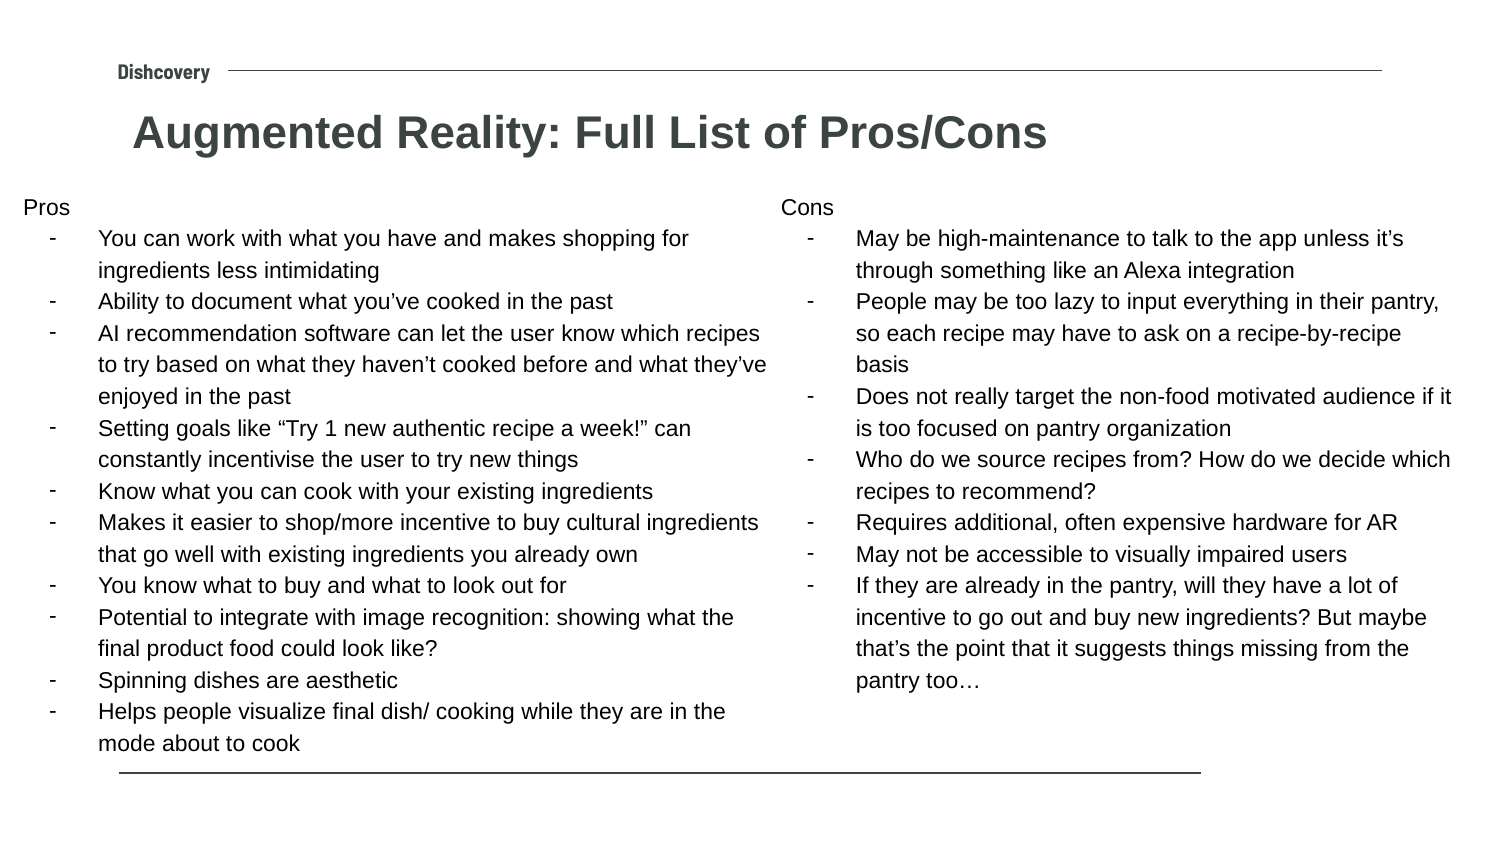

Dishcovery
# Augmented Reality: Full List of Pros/Cons
Pros
You can work with what you have and makes shopping for ingredients less intimidating
Ability to document what you’ve cooked in the past
AI recommendation software can let the user know which recipes to try based on what they haven’t cooked before and what they’ve enjoyed in the past
Setting goals like “Try 1 new authentic recipe a week!” can constantly incentivise the user to try new things
Know what you can cook with your existing ingredients
Makes it easier to shop/more incentive to buy cultural ingredients that go well with existing ingredients you already own
You know what to buy and what to look out for
Potential to integrate with image recognition: showing what the final product food could look like?
Spinning dishes are aesthetic
Helps people visualize final dish/ cooking while they are in the mode about to cook
Cons
May be high-maintenance to talk to the app unless it’s through something like an Alexa integration
People may be too lazy to input everything in their pantry, so each recipe may have to ask on a recipe-by-recipe basis
Does not really target the non-food motivated audience if it is too focused on pantry organization
Who do we source recipes from? How do we decide which recipes to recommend?
Requires additional, often expensive hardware for AR
May not be accessible to visually impaired users
If they are already in the pantry, will they have a lot of incentive to go out and buy new ingredients? But maybe that’s the point that it suggests things missing from the pantry too…